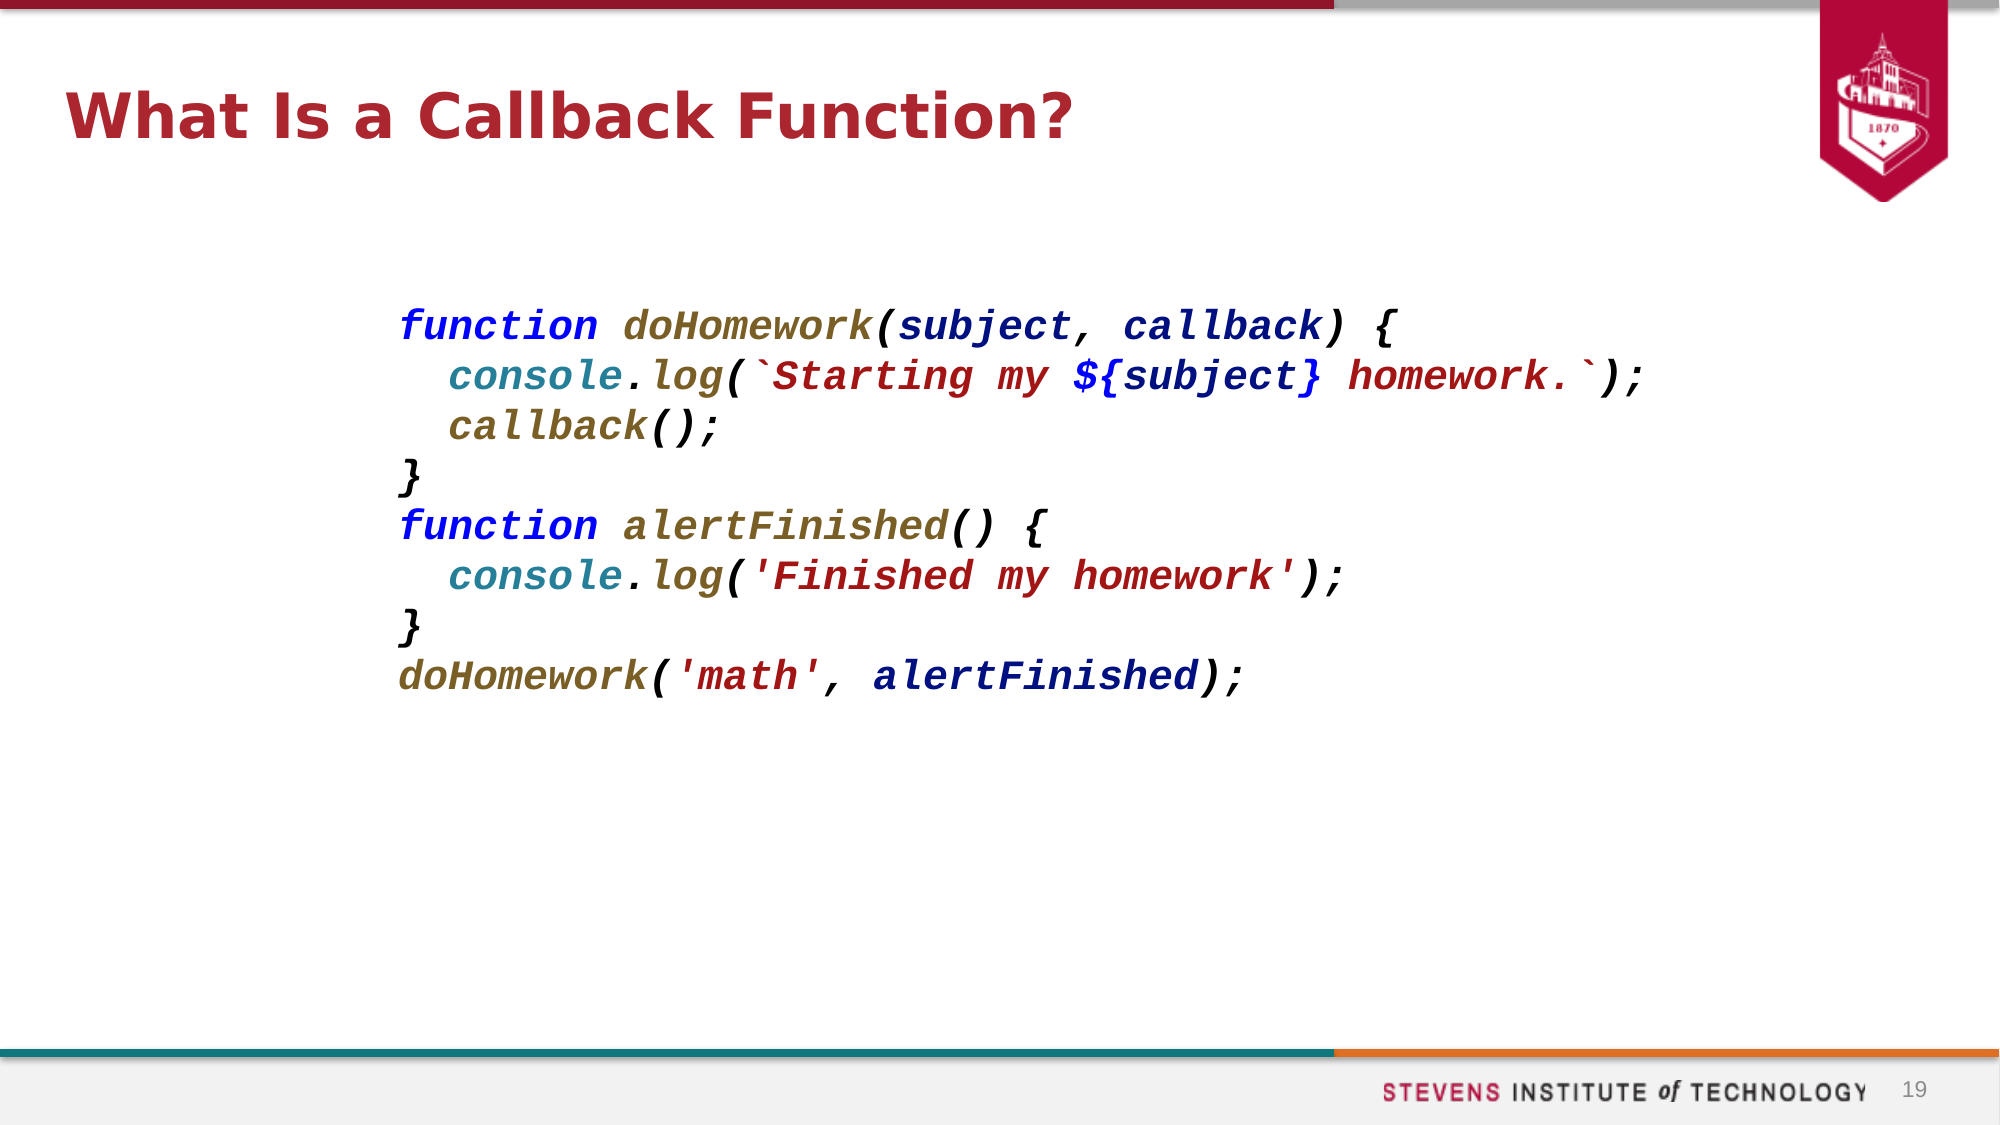

# What Is a Callback Function?
function doHomework(subject, callback) {
  console.log(`Starting my ${subject} homework.`);
  callback();
}
function alertFinished() {
  console.log('Finished my homework');
}
doHomework('math', alertFinished);

19